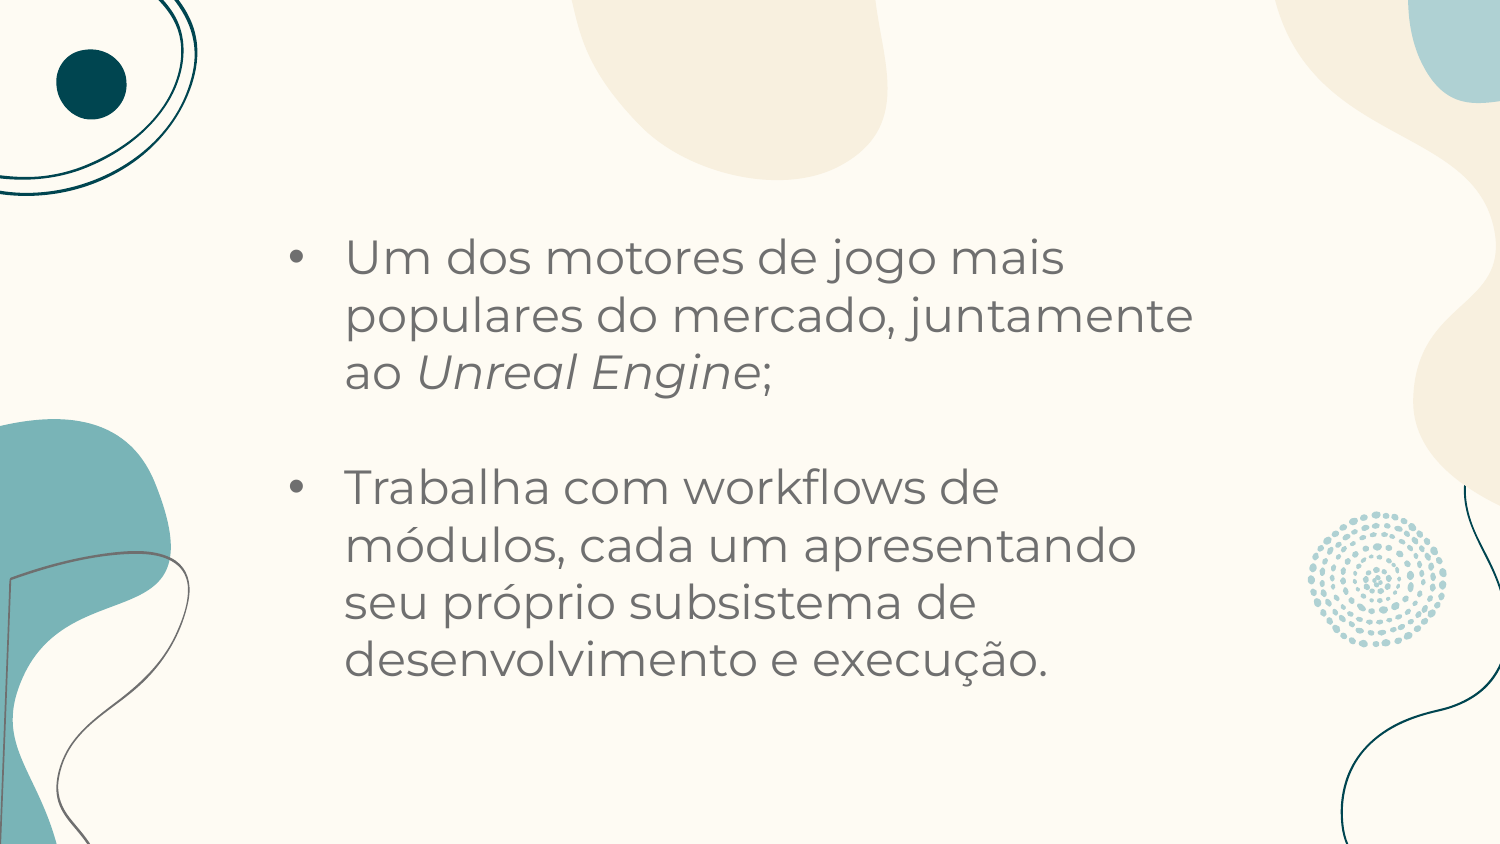

Um dos motores de jogo mais populares do mercado, juntamente ao Unreal Engine;

Trabalha com workflows de módulos, cada um apresentando seu próprio subsistema de desenvolvimento e execução.